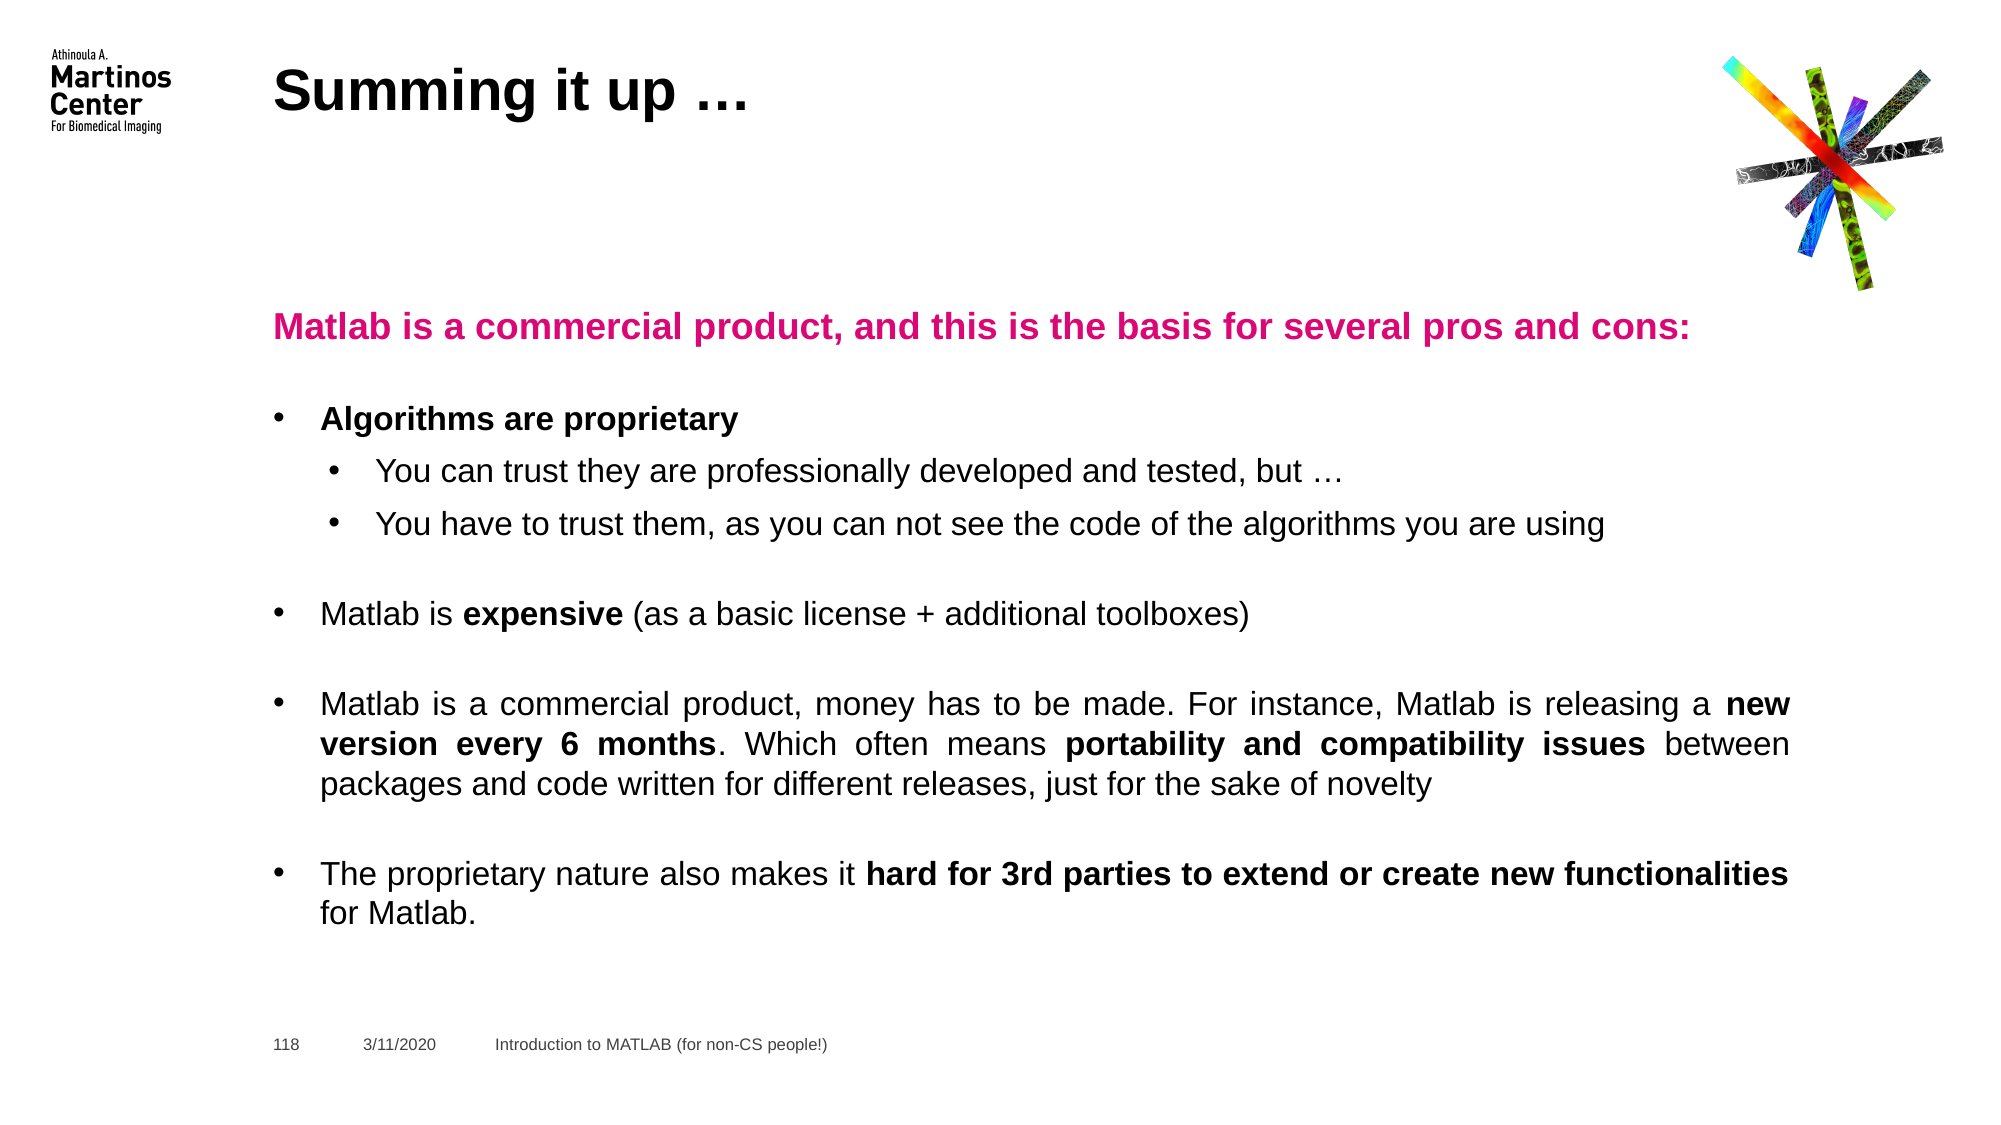

# Summing it up …
Matlab is a commercial product, and this is the basis for several pros and cons:
Algorithms are proprietary
You can trust they are professionally developed and tested, but …
You have to trust them, as you can not see the code of the algorithms you are using
Matlab is expensive (as a basic license + additional toolboxes)
Matlab is a commercial product, money has to be made. For instance, Matlab is releasing a new version every 6 months. Which often means portability and compatibility issues between packages and code written for different releases, just for the sake of novelty
The proprietary nature also makes it hard for 3rd parties to extend or create new functionalities for Matlab.

118
3/11/2020
Introduction to MATLAB (for non-CS people!)